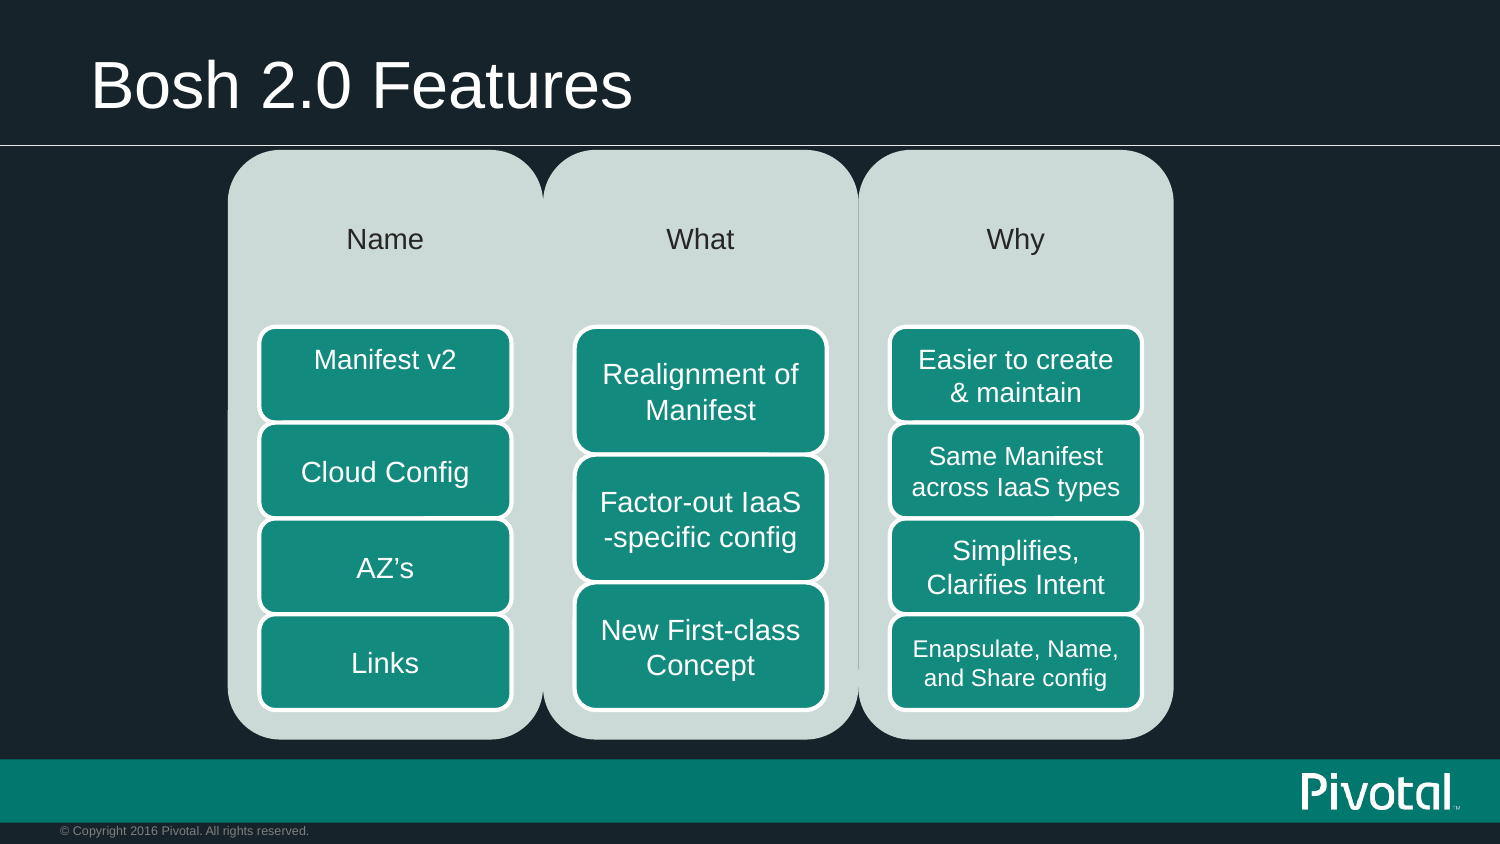

# Bosh 2.0 Features
Name
Manifest v2
Cloud Config
What
Realignment of Manifest
Factor-out IaaS -specific config
Why
Easier to create & maintain
Same Manifest across IaaS types
AZ’s
Links
New First-class Concept
Simplifies, Clarifies Intent
Enapsulate, Name, and Share config